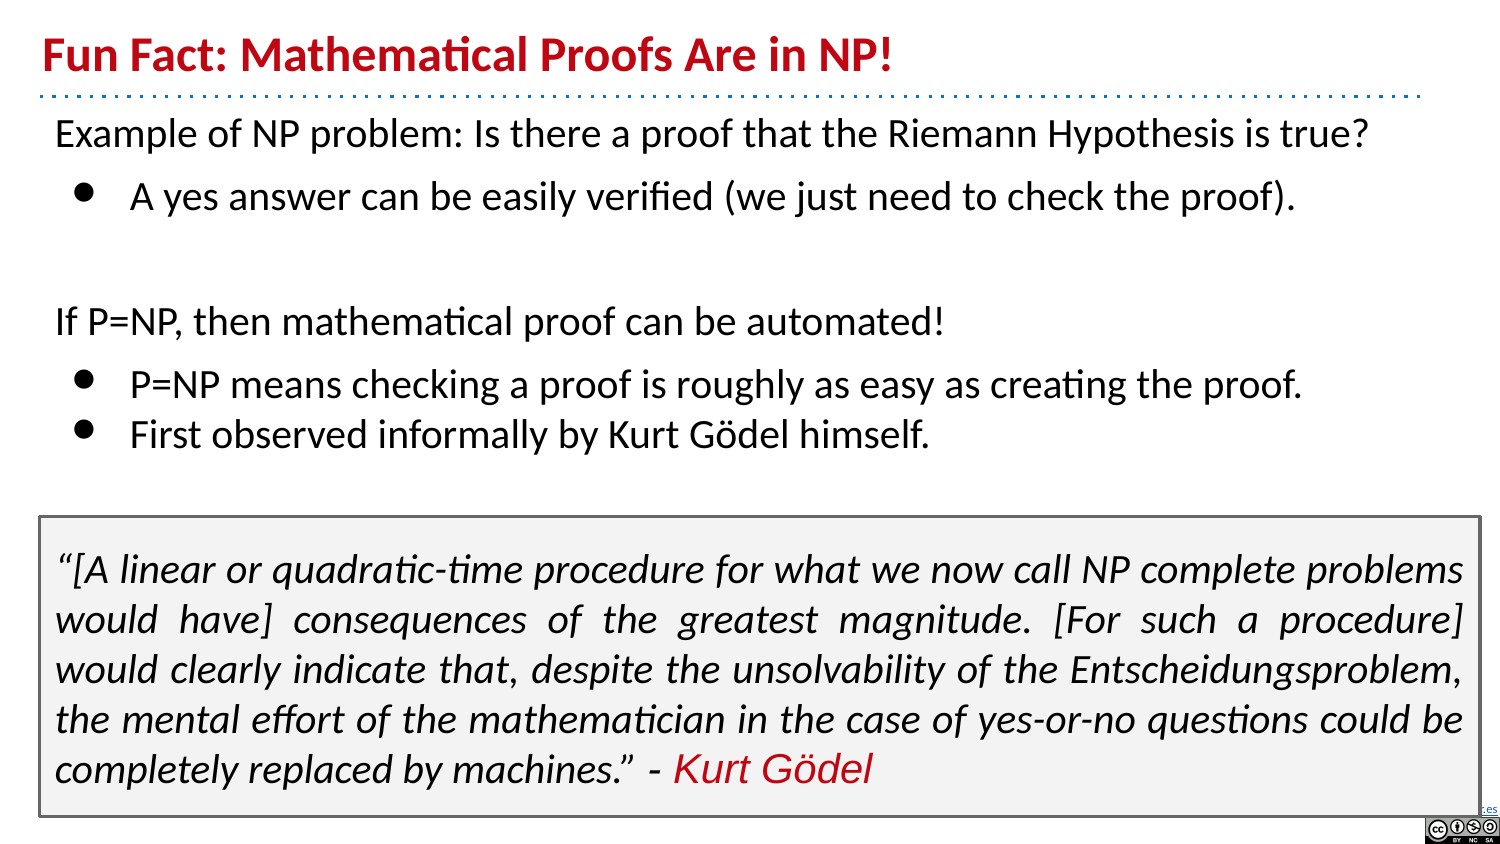

# Fun Fact: Mathematical Proofs Are in NP!
Example of NP problem: Is there a proof that the Riemann Hypothesis is true?
A yes answer can be easily verified (we just need to check the proof).

If P=NP, then mathematical proof can be automated!
P=NP means checking a proof is roughly as easy as creating the proof.
First observed informally by Kurt Gödel himself.
“[A linear or quadratic-time procedure for what we now call NP complete problems would have] consequences of the greatest magnitude. [For such a procedure] would clearly indicate that, despite the unsolvability of the Entscheidungsproblem, the mental effort of the mathematician in the case of yes-or-no questions could be completely replaced by machines.” - Kurt Gödel